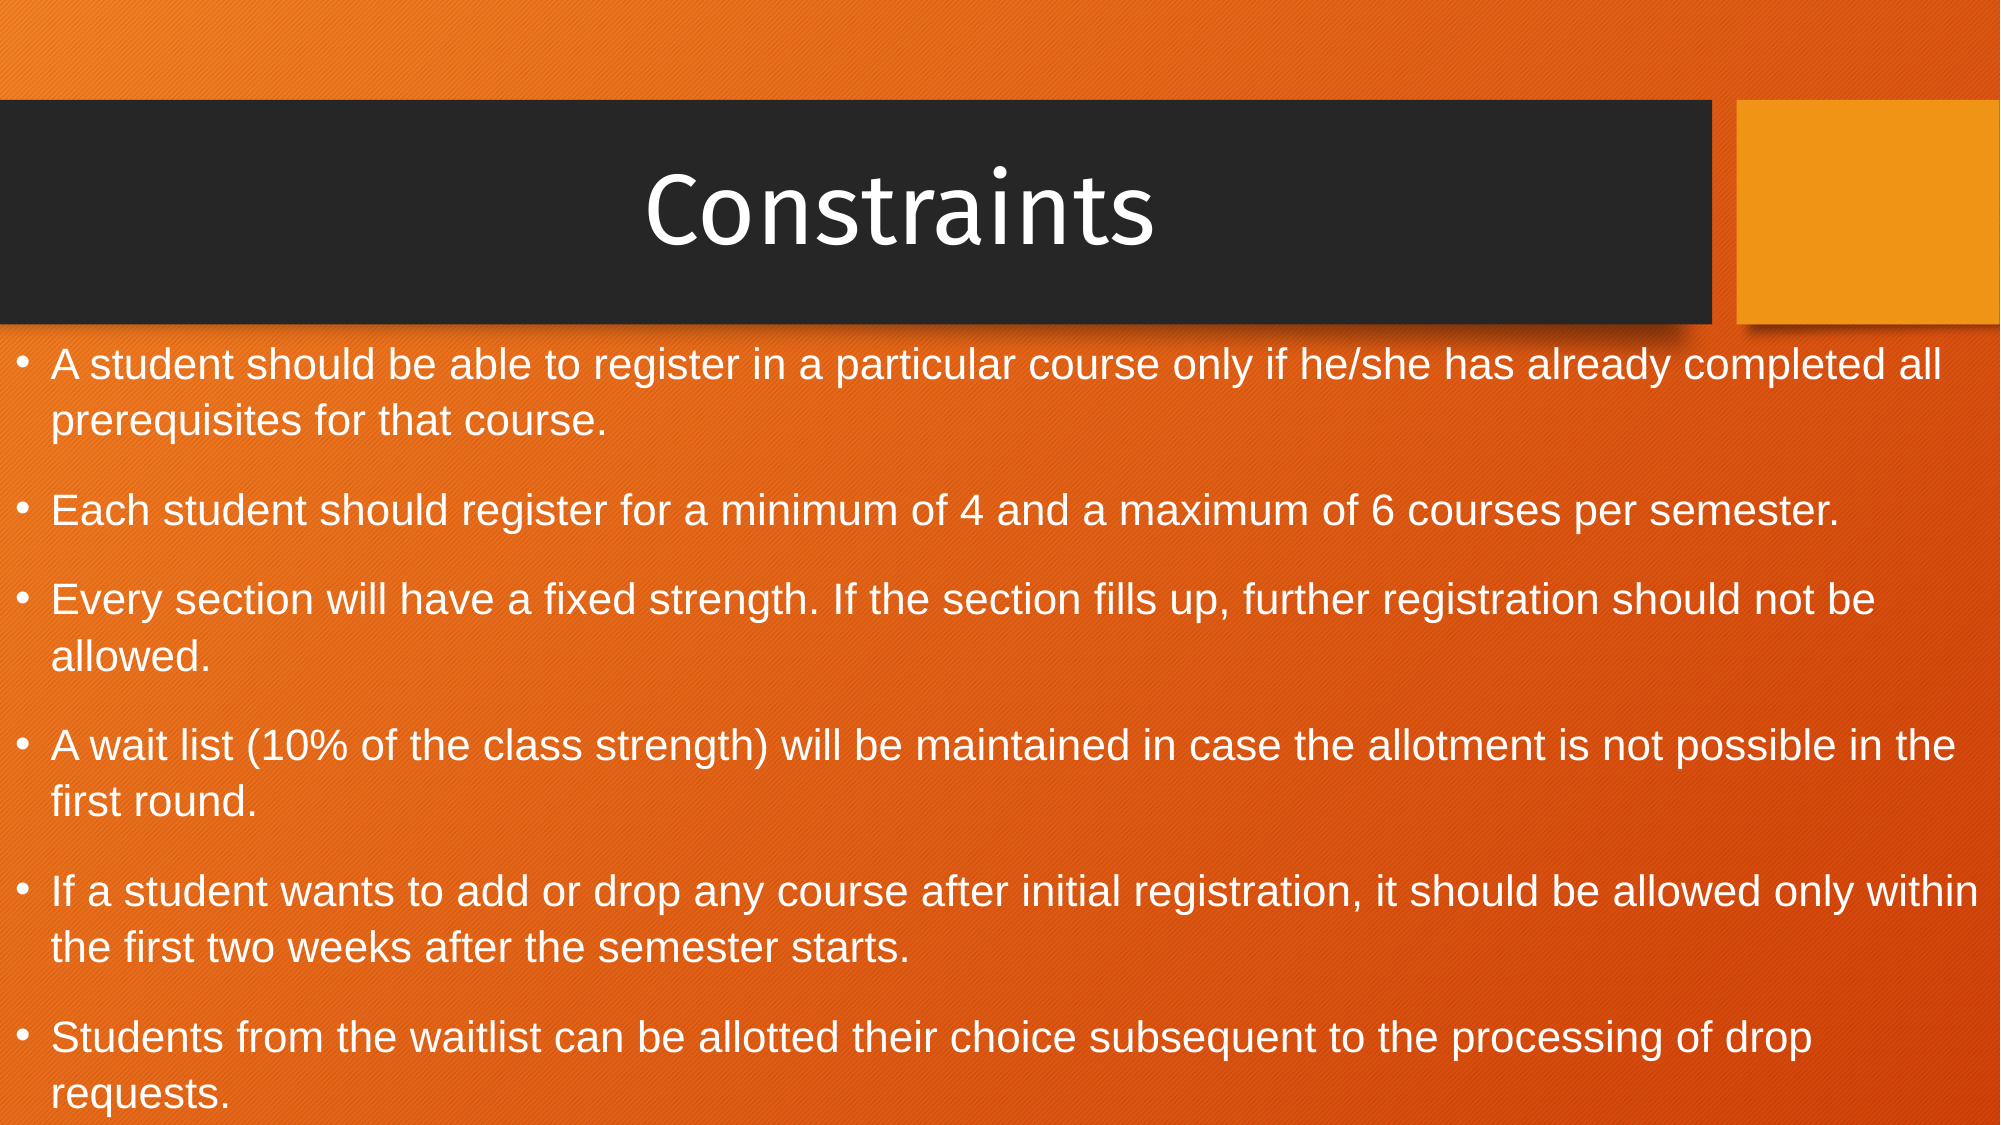

# Constraints
A student should be able to register in a particular course only if he/she has already completed all prerequisites for that course.
Each student should register for a minimum of 4 and a maximum of 6 courses per semester.
Every section will have a fixed strength. If the section fills up, further registration should not be allowed.
A wait list (10% of the class strength) will be maintained in case the allotment is not possible in the first round.
If a student wants to add or drop any course after initial registration, it should be allowed only within the first two weeks after the semester starts.
Students from the waitlist can be allotted their choice subsequent to the processing of drop requests.